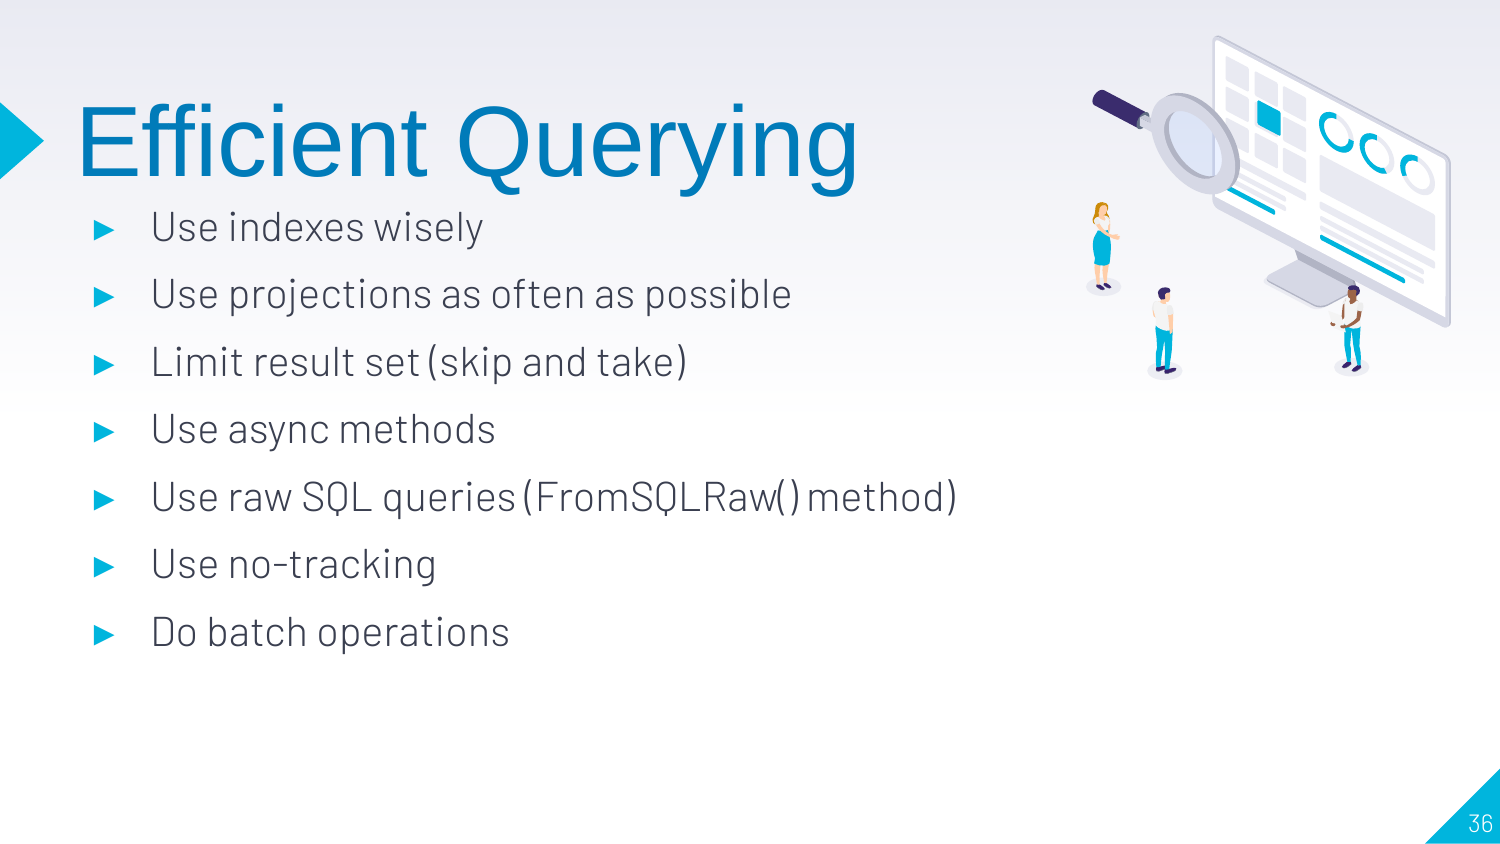

# Efficient Querying
Use indexes wisely
Use projections as often as possible
Limit result set (skip and take)
Use async methods
Use raw SQL queries (FromSQLRaw() method)
Use no-tracking
Do batch operations
36